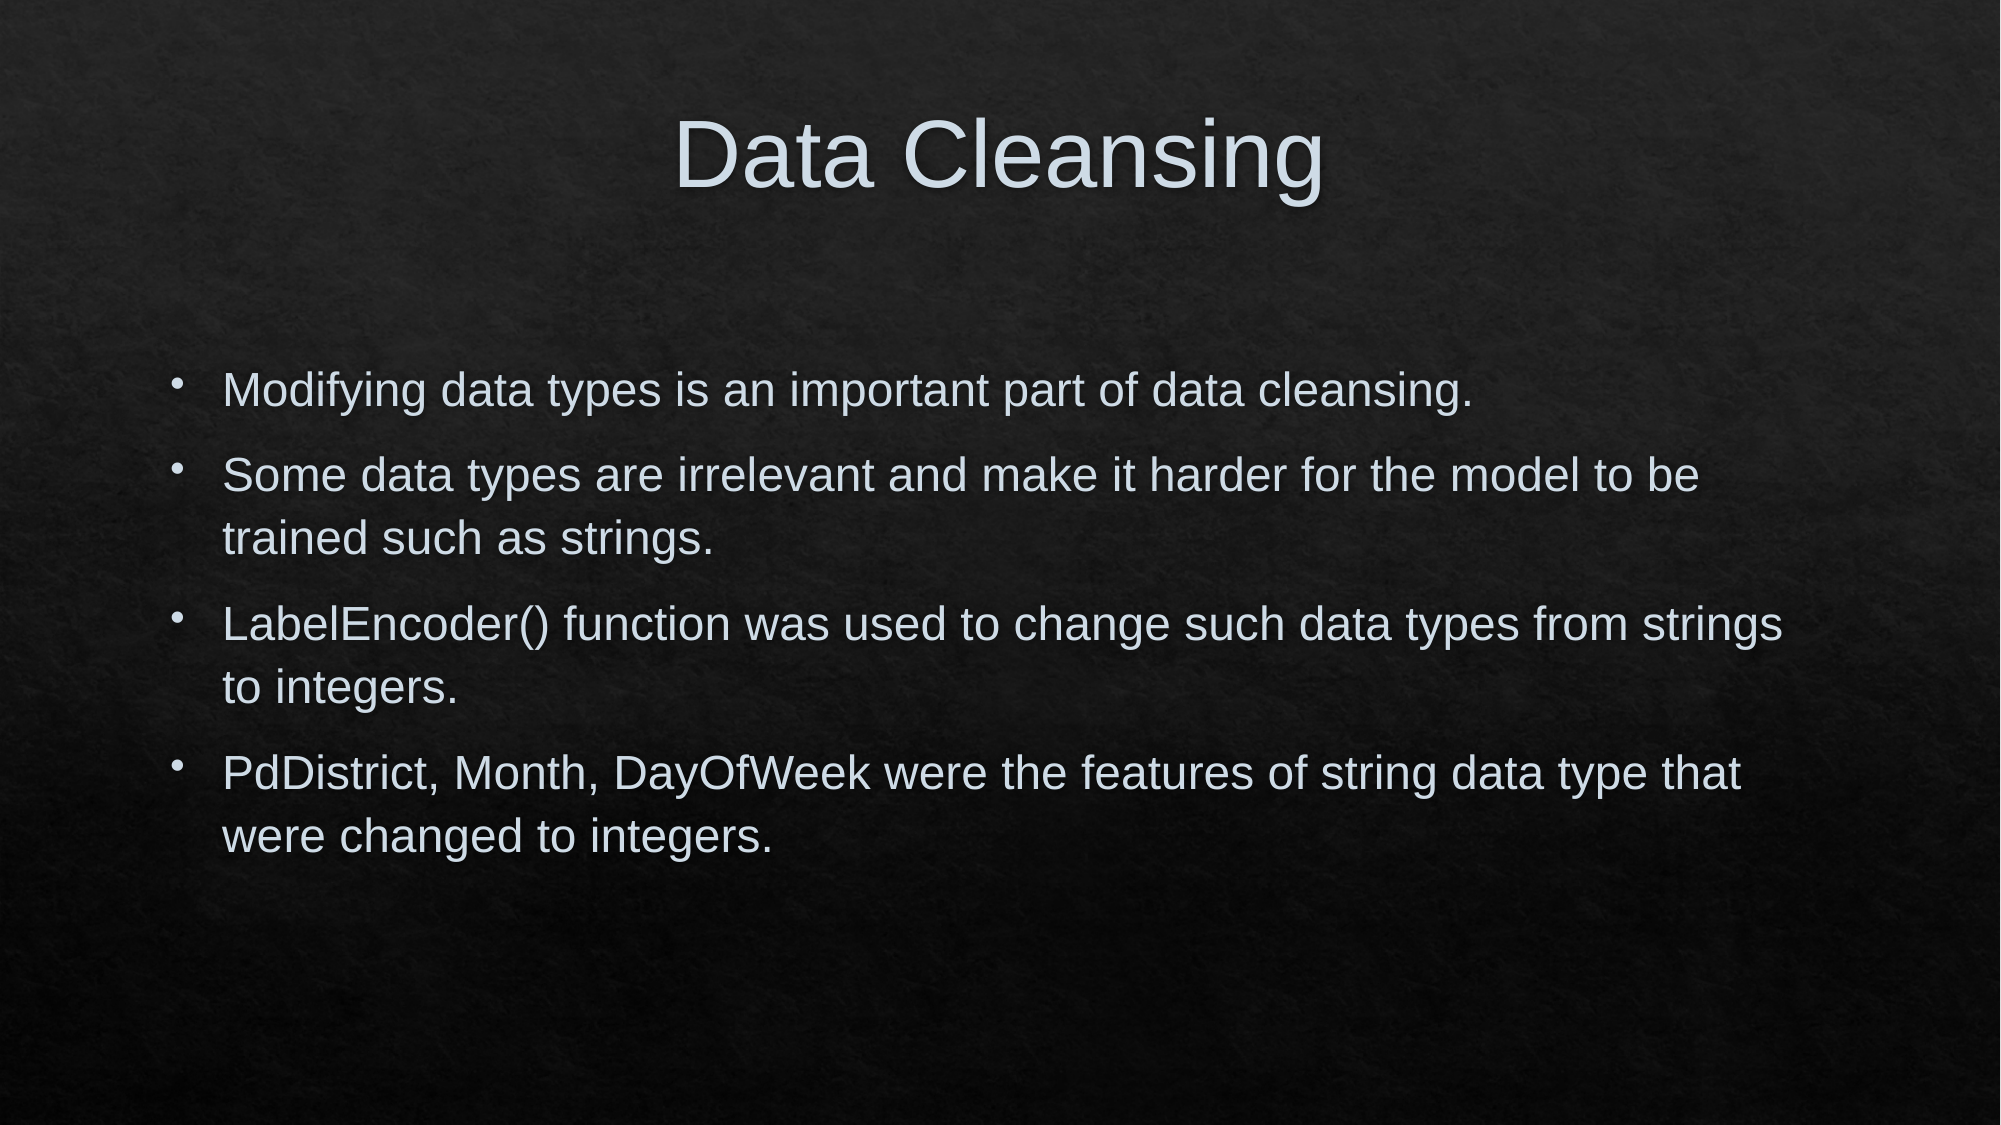

# Data Cleansing
Modifying data types is an important part of data cleansing.
Some data types are irrelevant and make it harder for the model to be trained such as strings.
LabelEncoder() function was used to change such data types from strings to integers.
PdDistrict, Month, DayOfWeek were the features of string data type that were changed to integers.